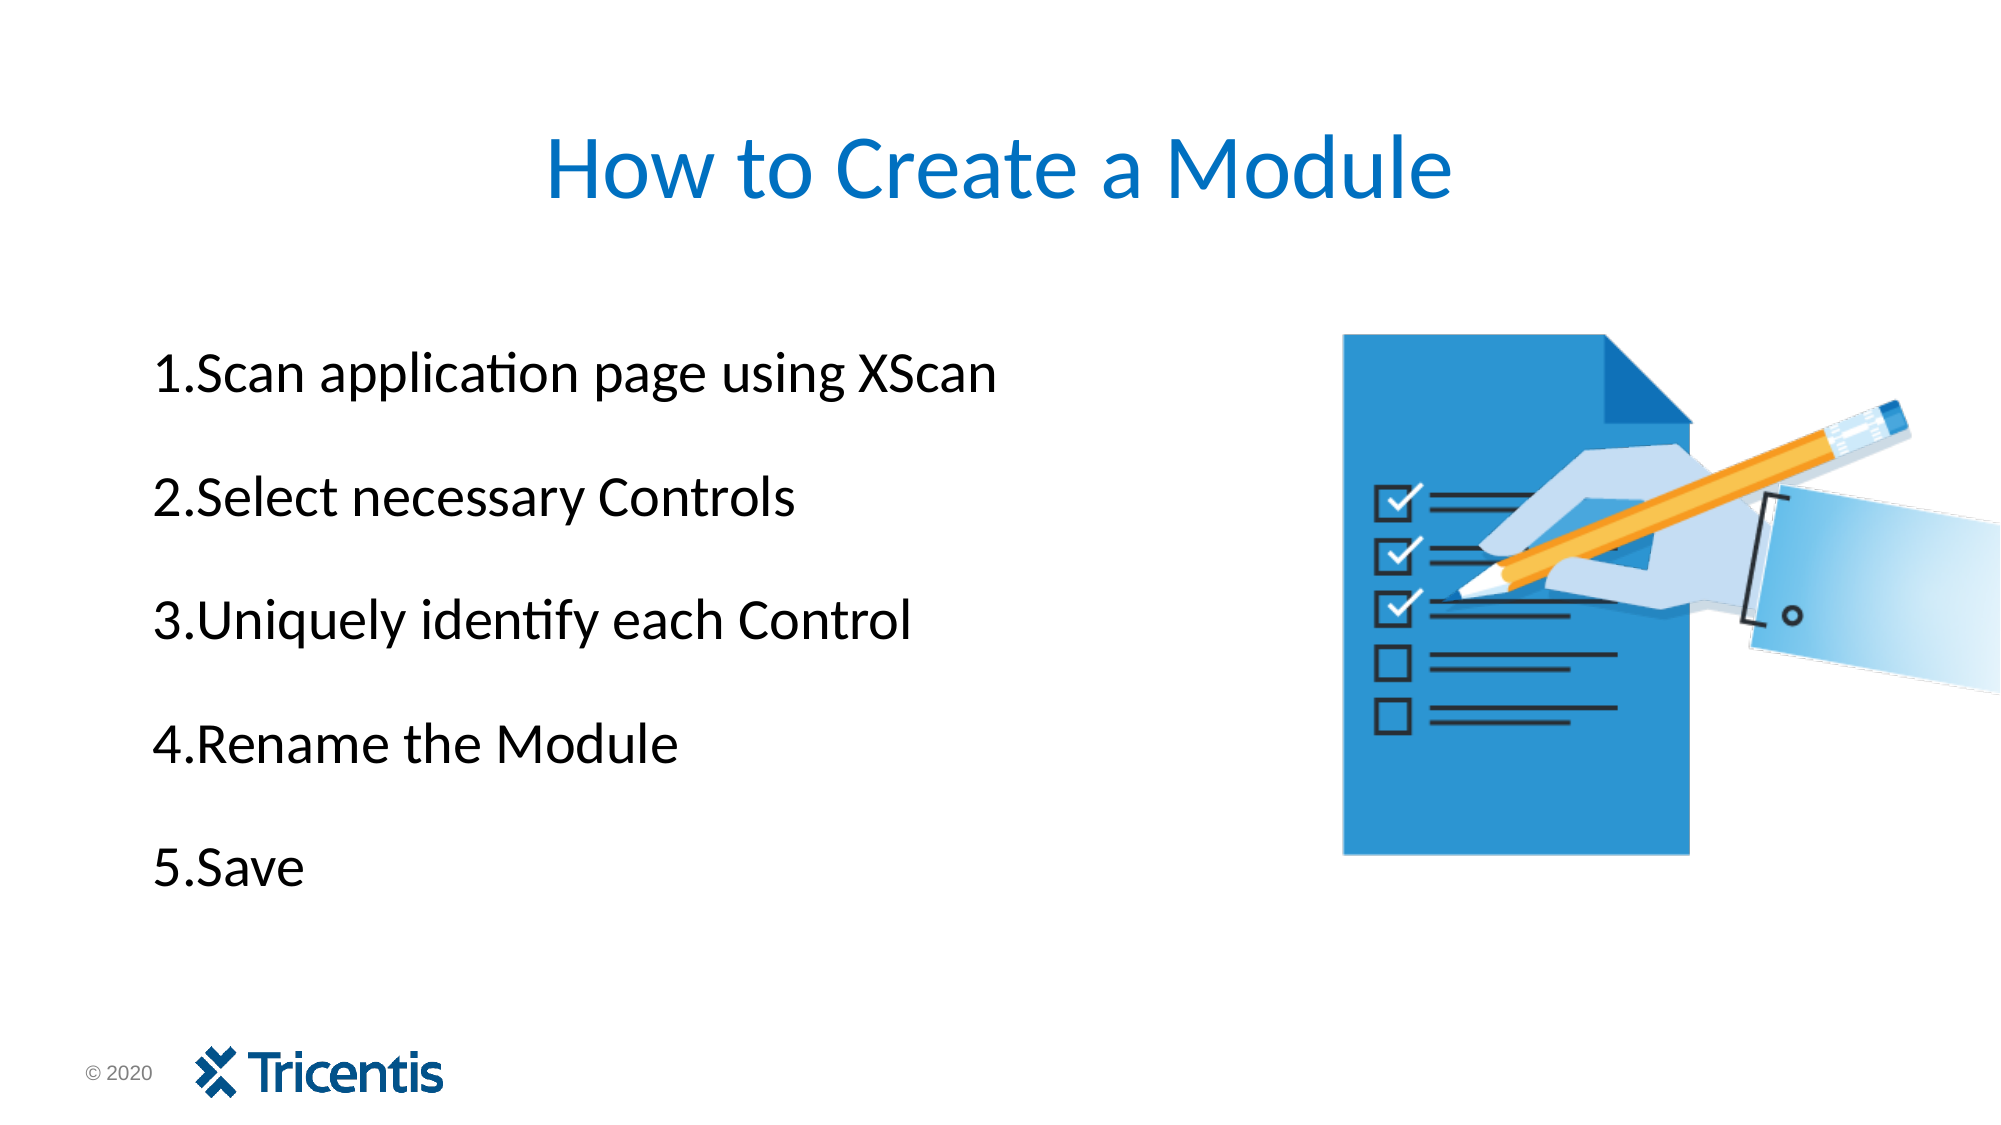

# How to Create a Module
Scan application page using XScan
Select necessary Controls
Uniquely identify each Control
Rename the Module
Save